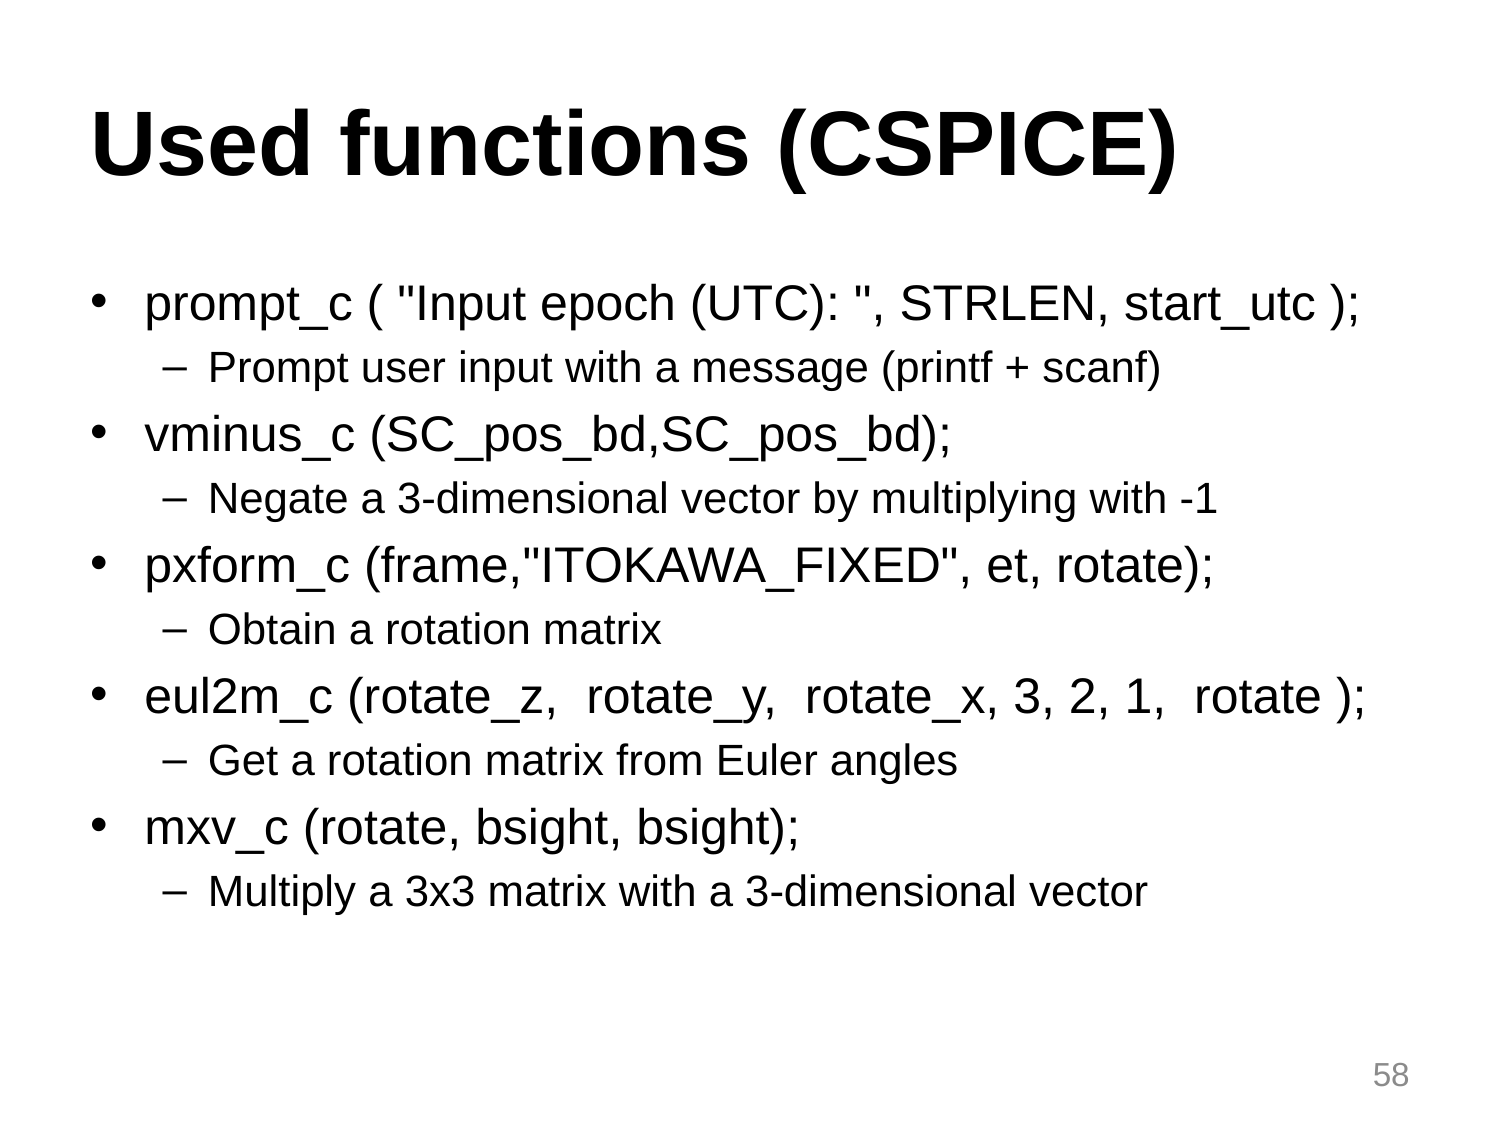

# Used functions (CSPICE)
prompt_c ( "Input epoch (UTC): ", STRLEN, start_utc );
Prompt user input with a message (printf + scanf)
vminus_c (SC_pos_bd,SC_pos_bd);
Negate a 3-dimensional vector by multiplying with -1
pxform_c (frame,"ITOKAWA_FIXED", et, rotate);
Obtain a rotation matrix
eul2m_c (rotate_z,  rotate_y,  rotate_x, 3, 2, 1,  rotate );
Get a rotation matrix from Euler angles
mxv_c (rotate, bsight, bsight);
Multiply a 3x3 matrix with a 3-dimensional vector
58